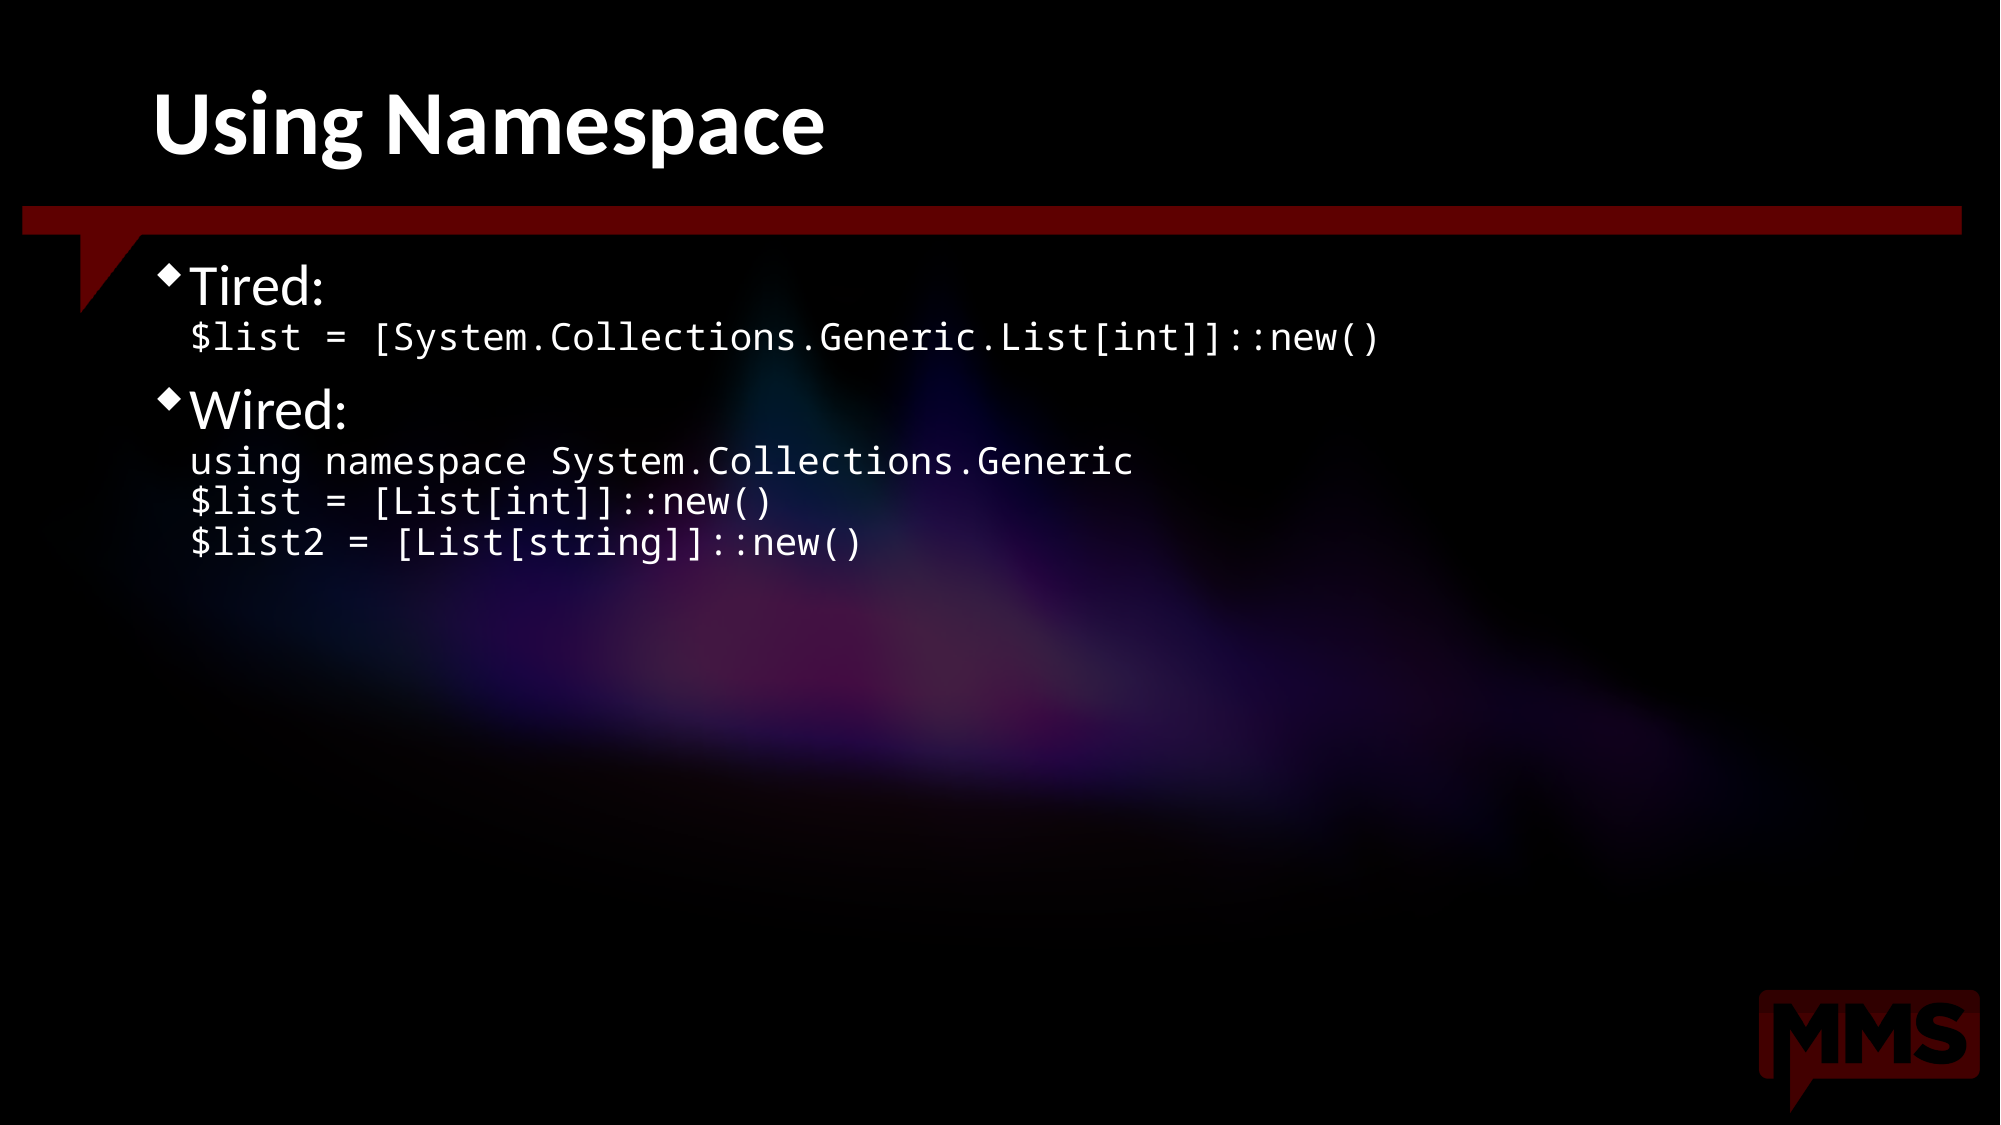

# Using Namespace
Tired:
$list = [System.Collections.Generic.List[int]]::new()
Wired:
using namespace System.Collections.Generic
$list = [List[int]]::new()
$list2 = [List[string]]::new()